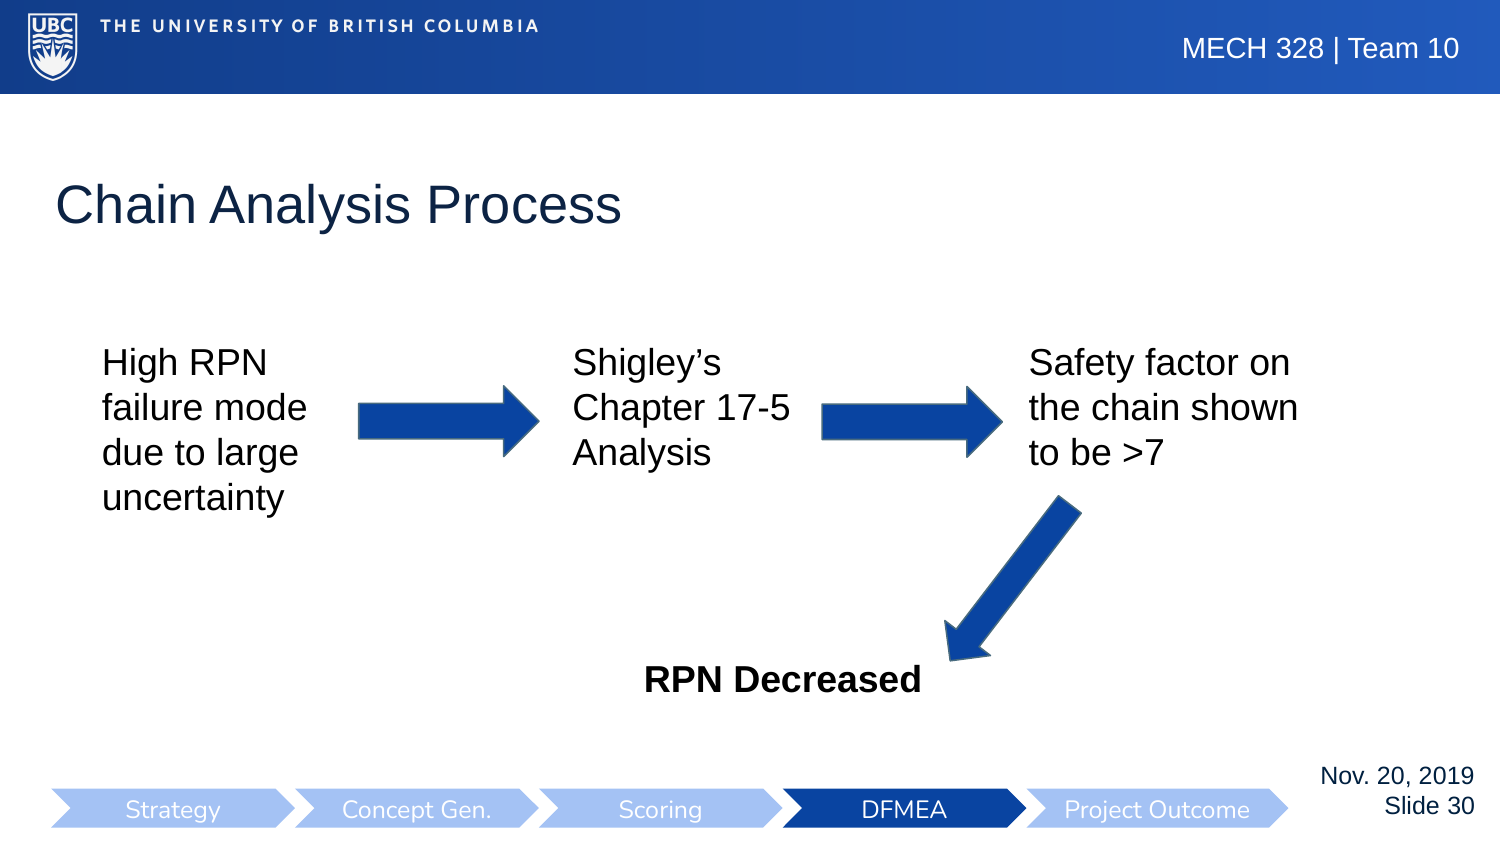

Chain Analysis Process
High RPN failure mode due to large uncertainty
Shigley’s Chapter 17-5 Analysis

Safety factor on the chain shown to be >7

RPN Decreased
Strategy
Concept Gen.
Scoring
DFMEA
Project Outcome